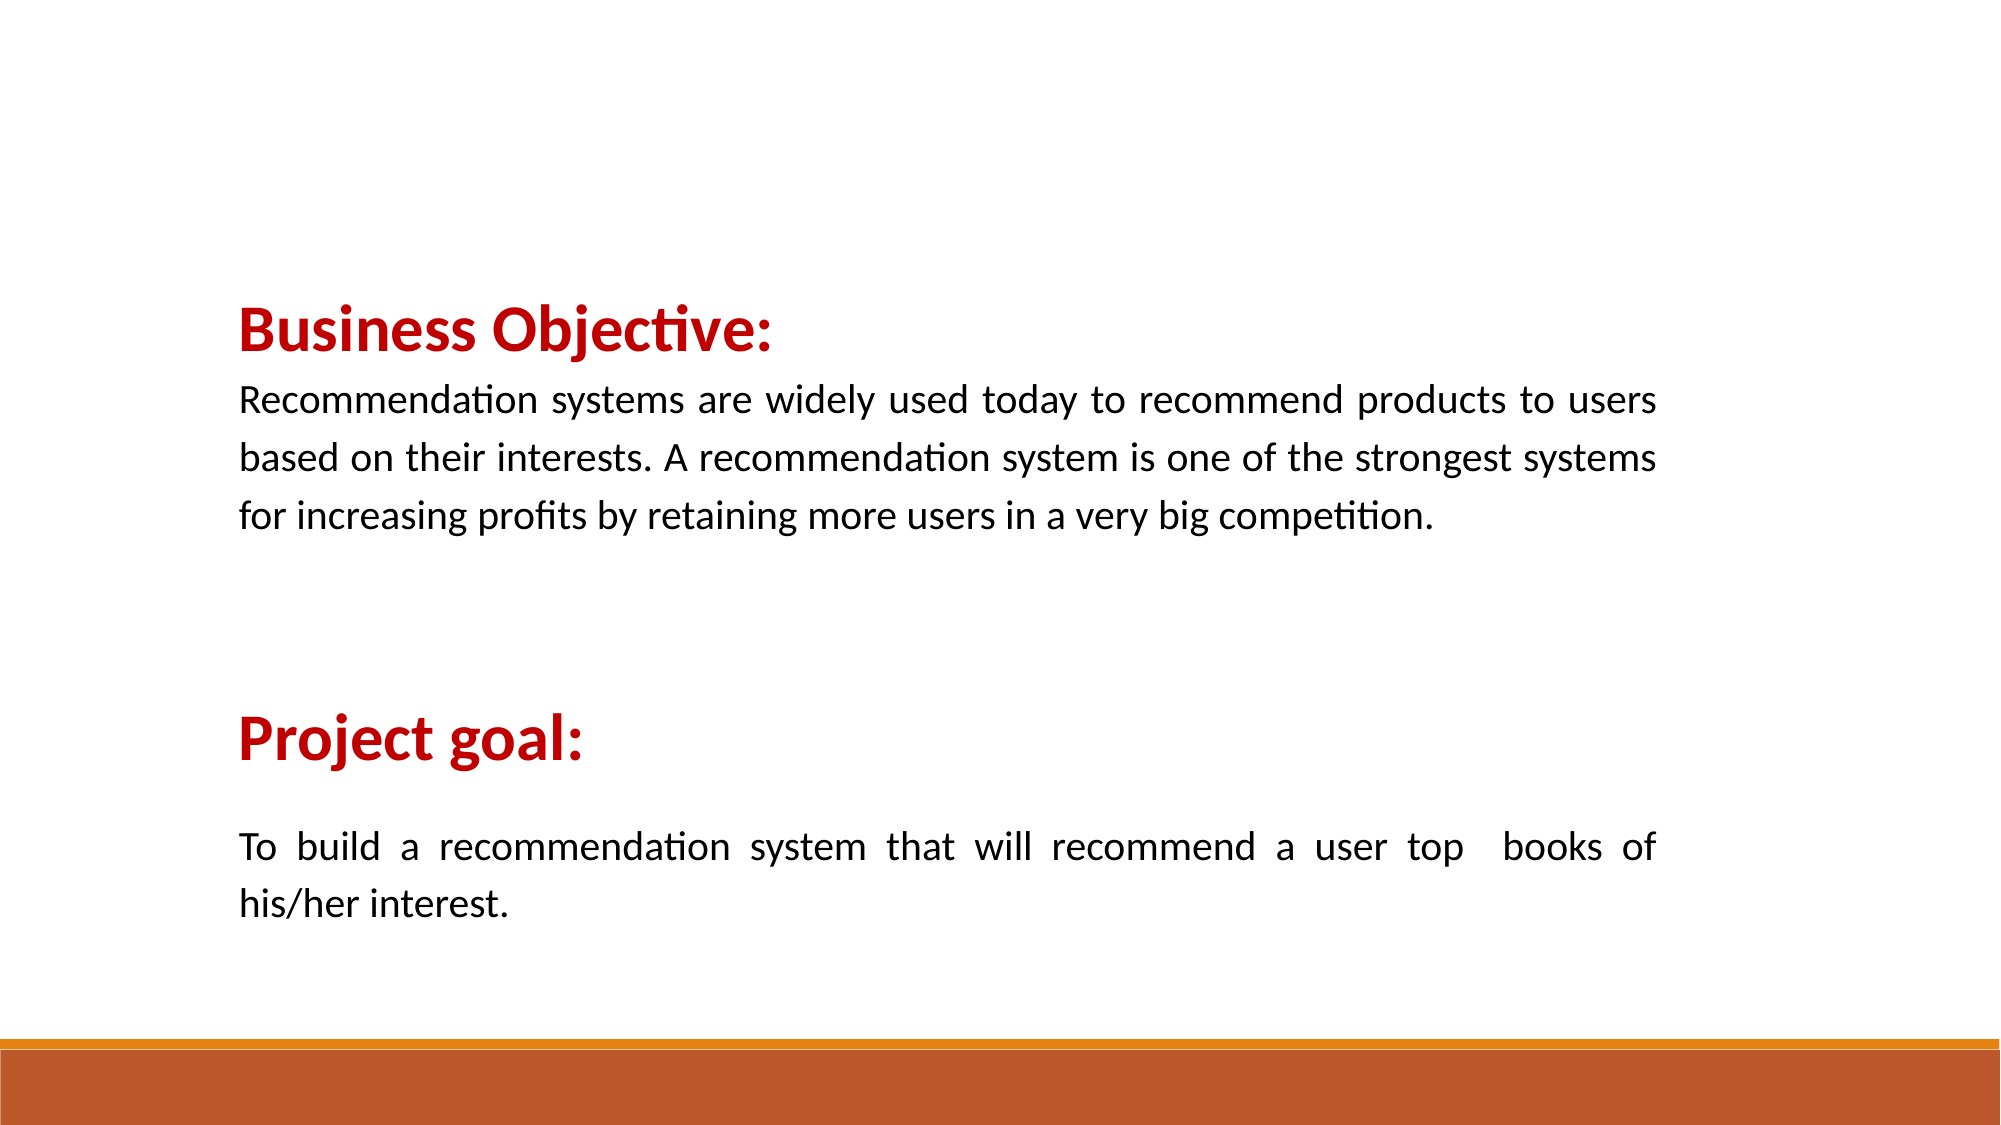

Business Objective:
Recommendation systems are widely used today to recommend products to users based on their interests. A recommendation system is one of the strongest systems for increasing profits by retaining more users in a very big competition.

Project goal:
To build a recommendation system that will recommend a user top  books of his/her interest.